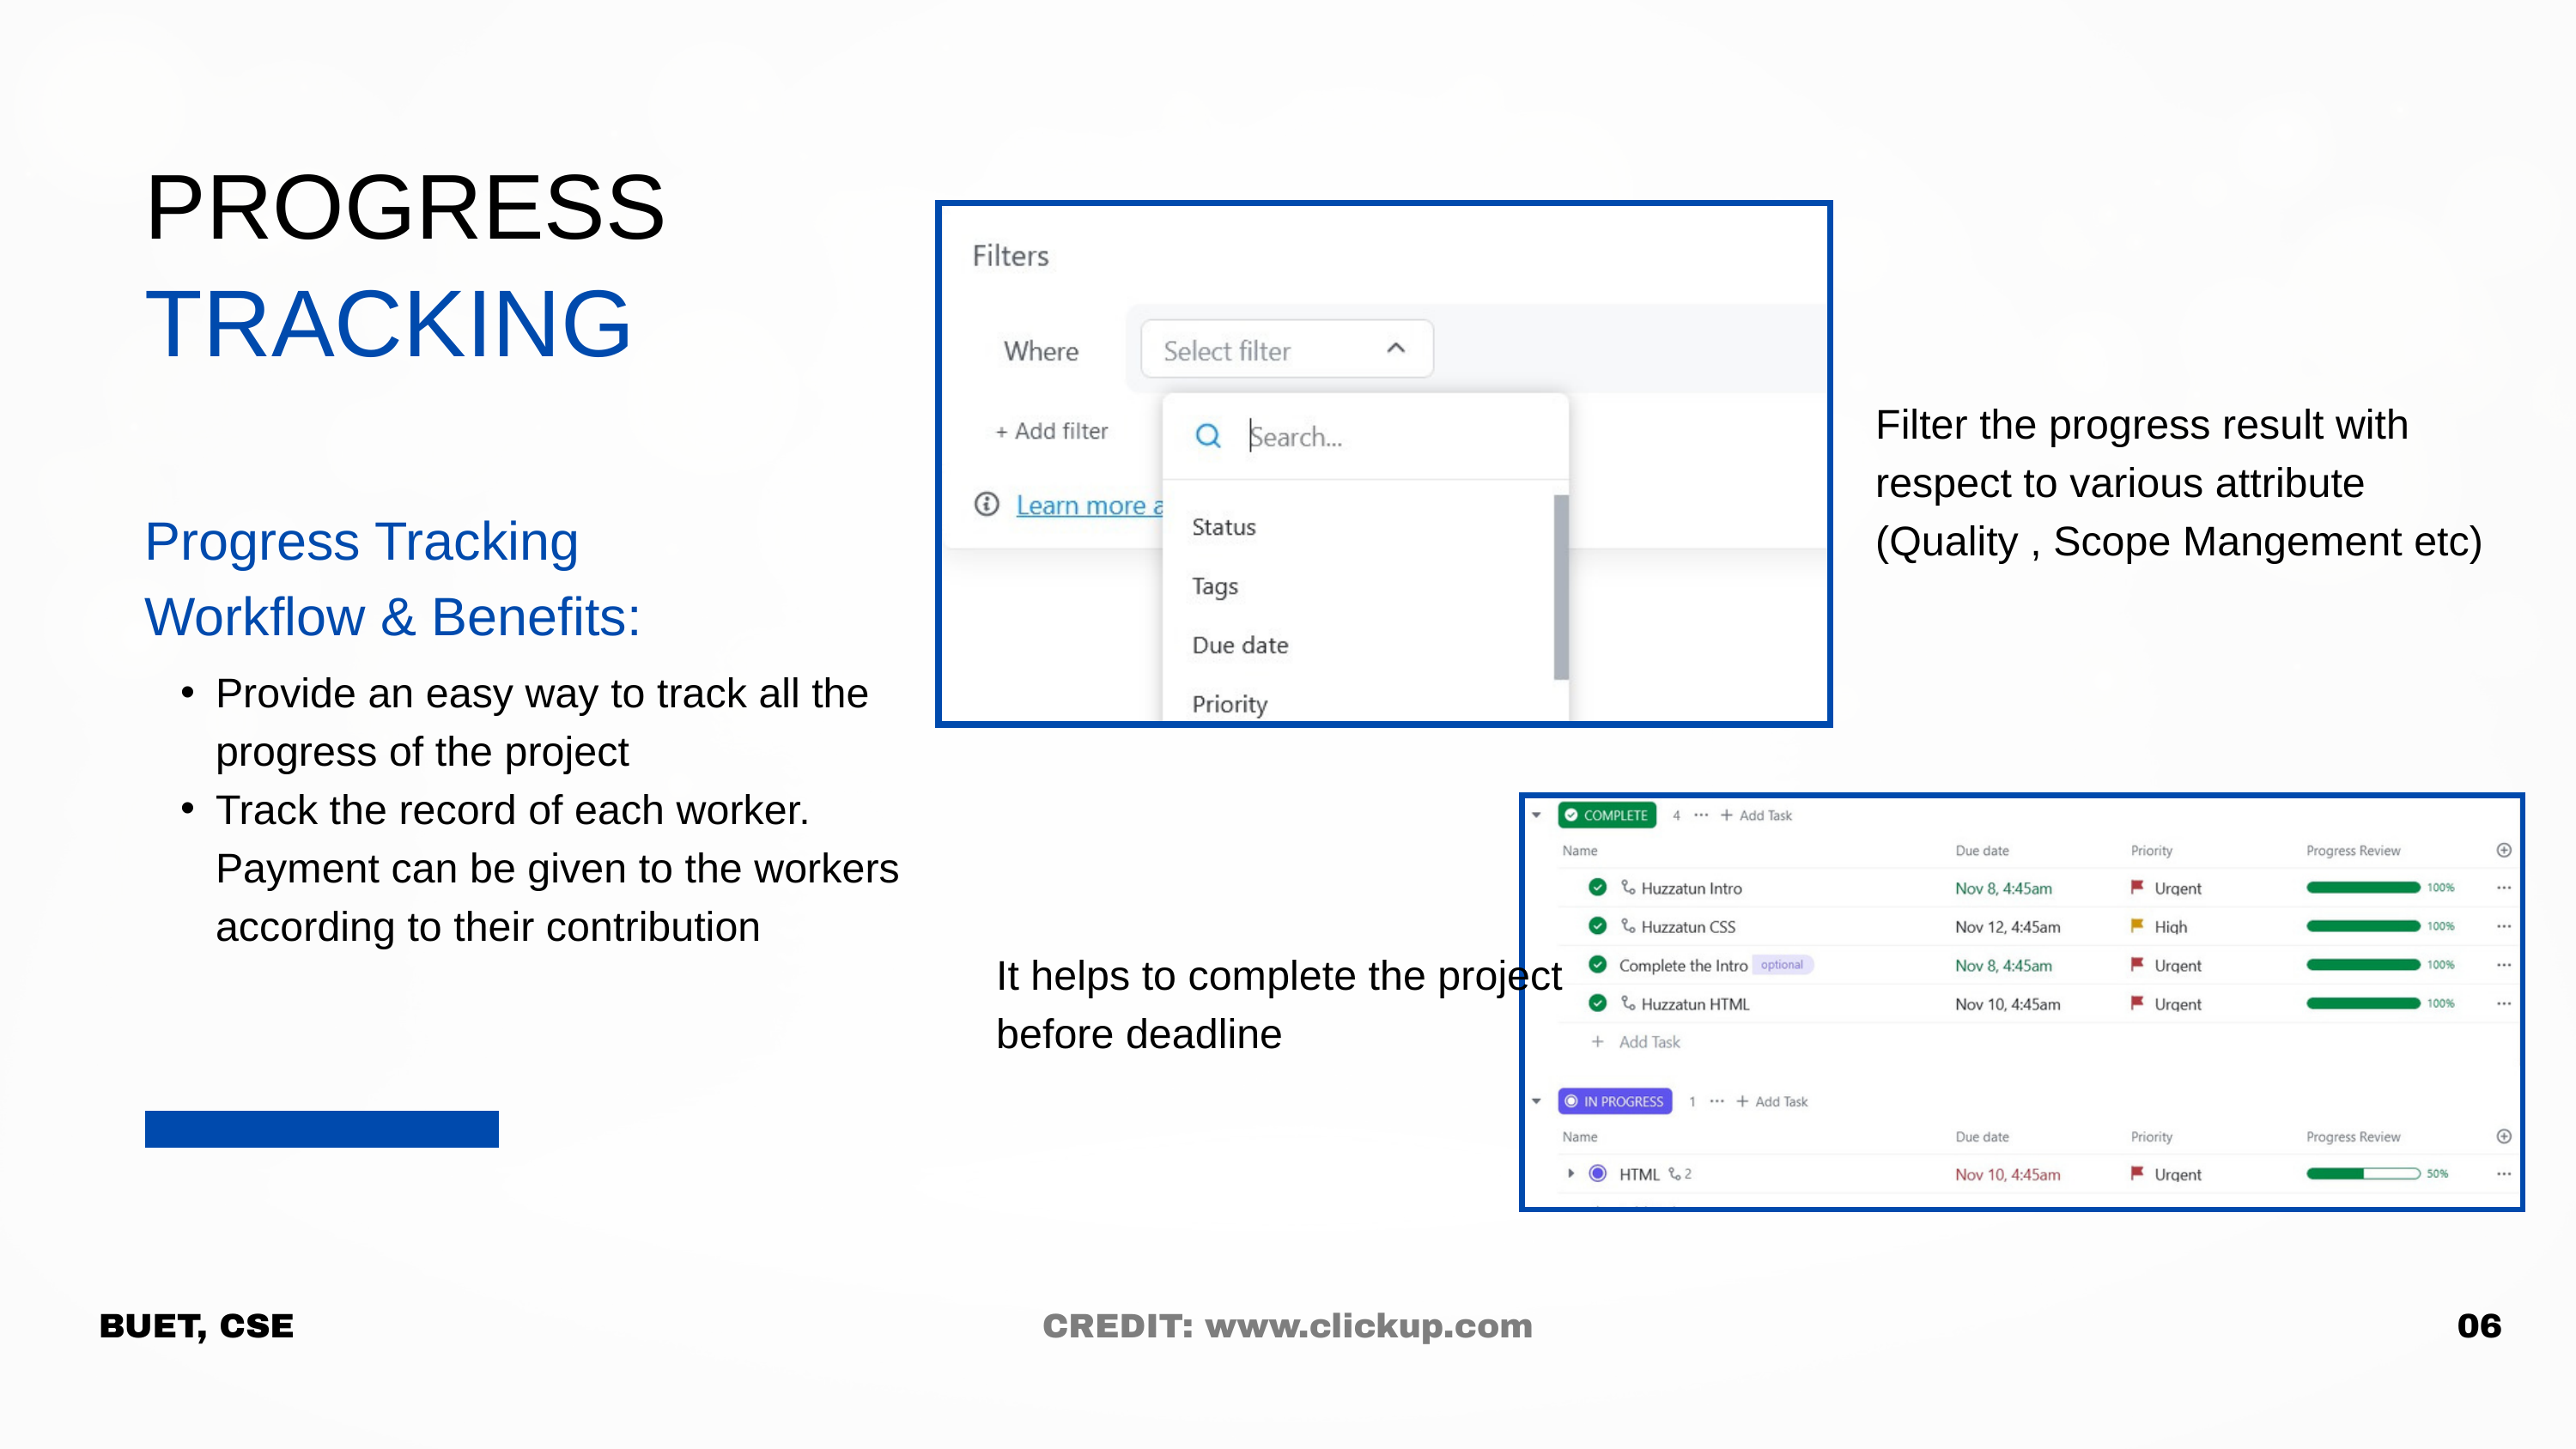

PROGRESS

TRACKING
Filter the progress result with respect to various attribute (Quality , Scope Mangement etc)
Progress Tracking
Workflow & Benefits:
Provide an easy way to track all the progress of the project
Track the record of each worker. Payment can be given to the workers according to their contribution

It helps to complete the project before deadline

BUET, CSE
CREDIT: www.clickup.com
06